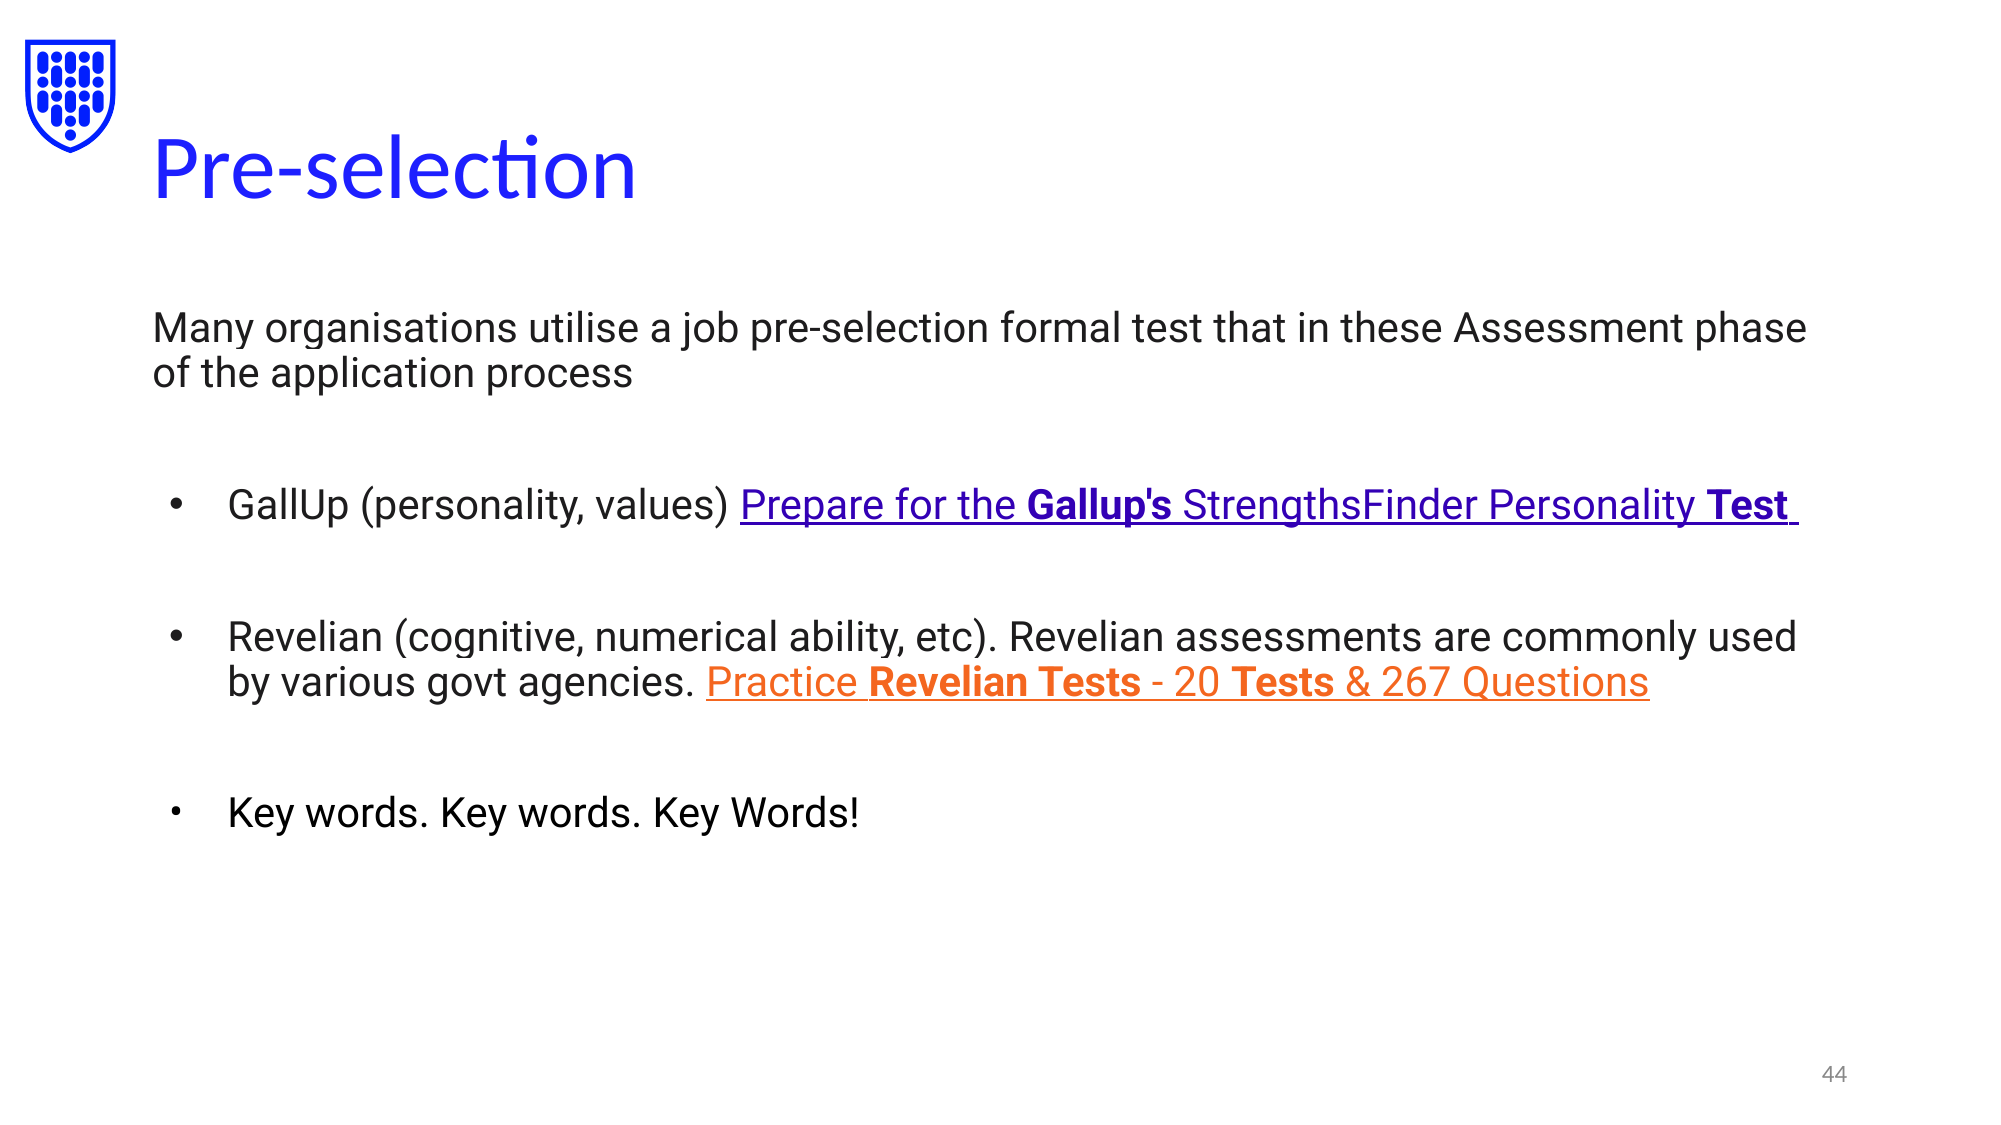

# Pre-selection
Many organisations utilise a job pre-selection formal test that in these Assessment phase of the application process

GallUp (personality, values) Prepare for the Gallup's StrengthsFinder Personality Test

Revelian (cognitive, numerical ability, etc). Revelian assessments are commonly used by various govt agencies. Practice Revelian Tests - 20 Tests & 267 Questions

Key words. Key words. Key Words!
44